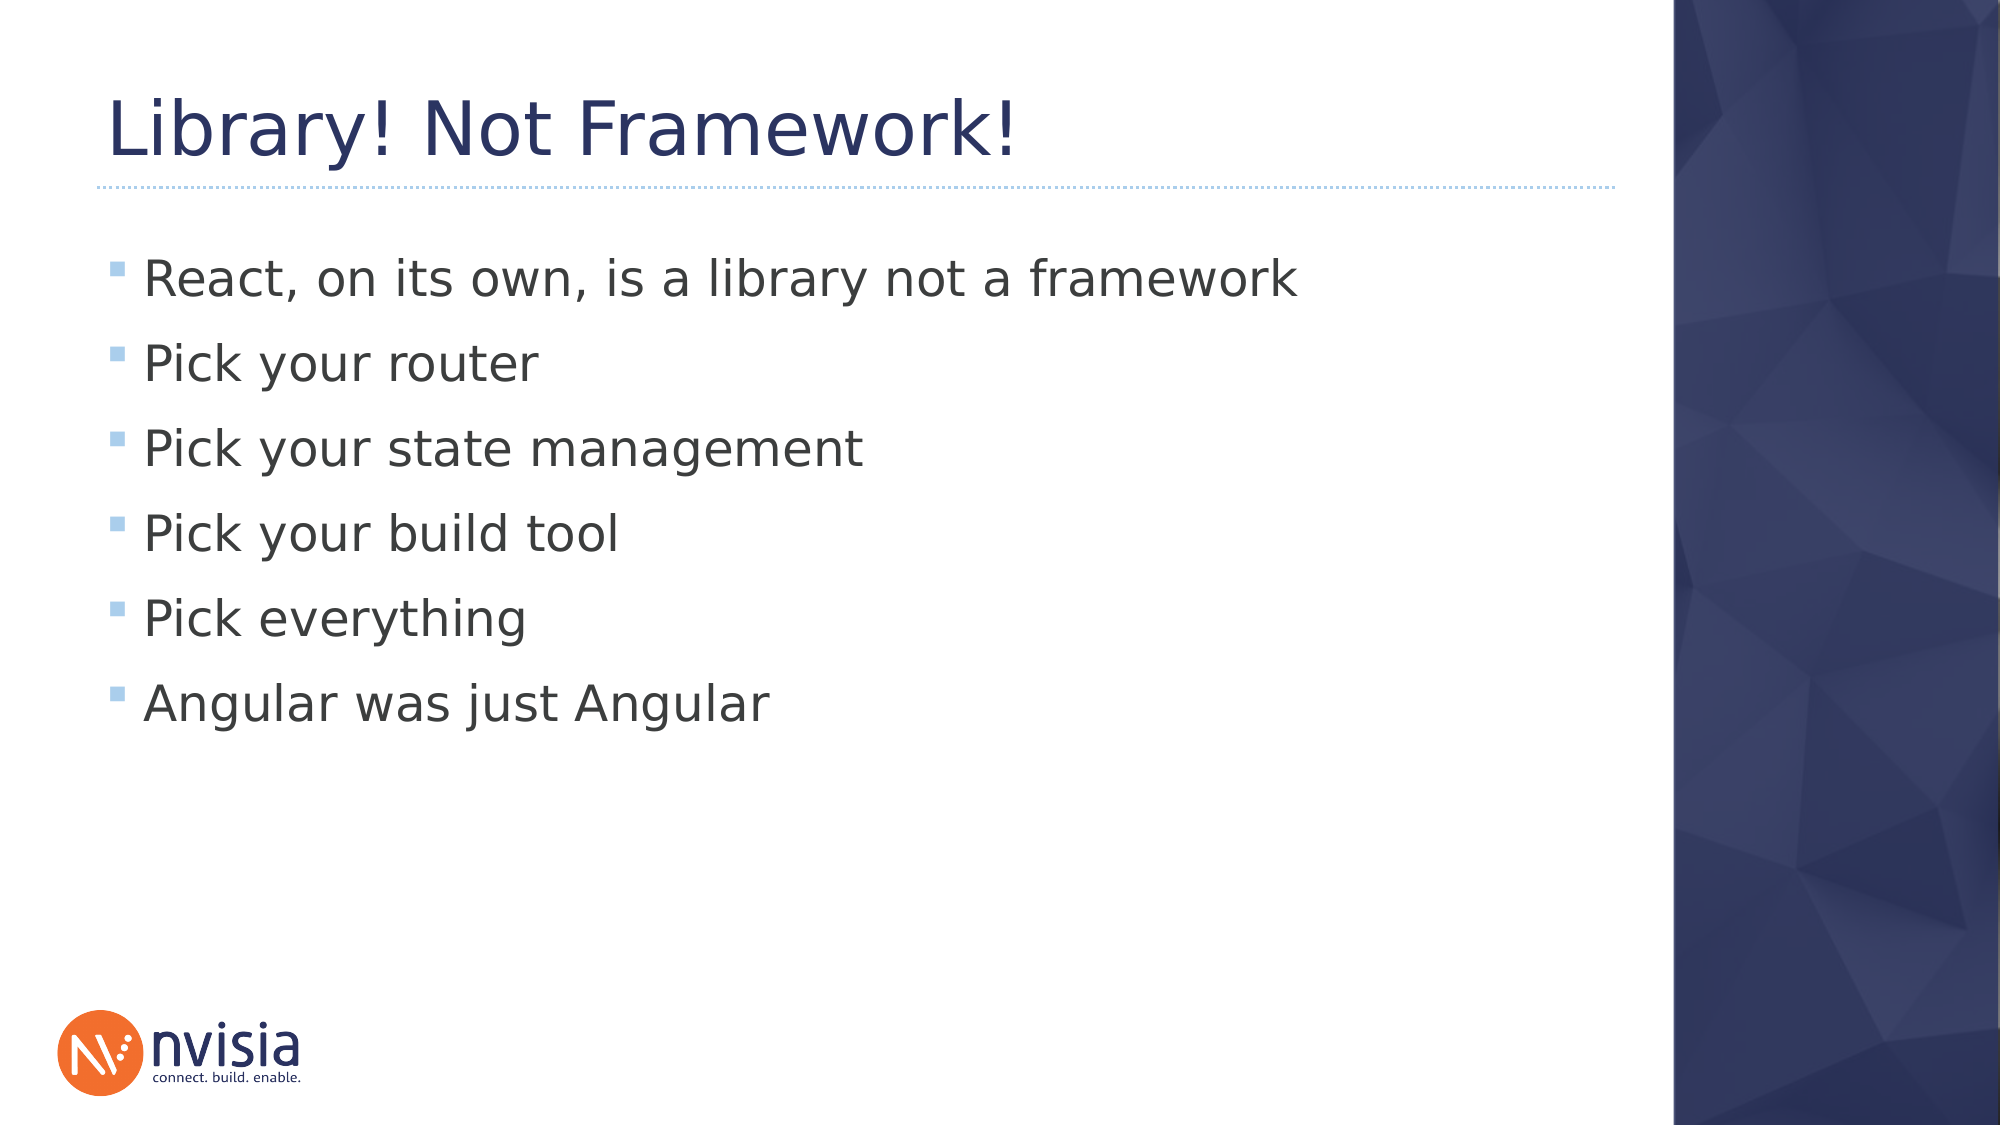

# Library! Not Framework!
React, on its own, is a library not a framework
Pick your router
Pick your state management
Pick your build tool
Pick everything
Angular was just Angular